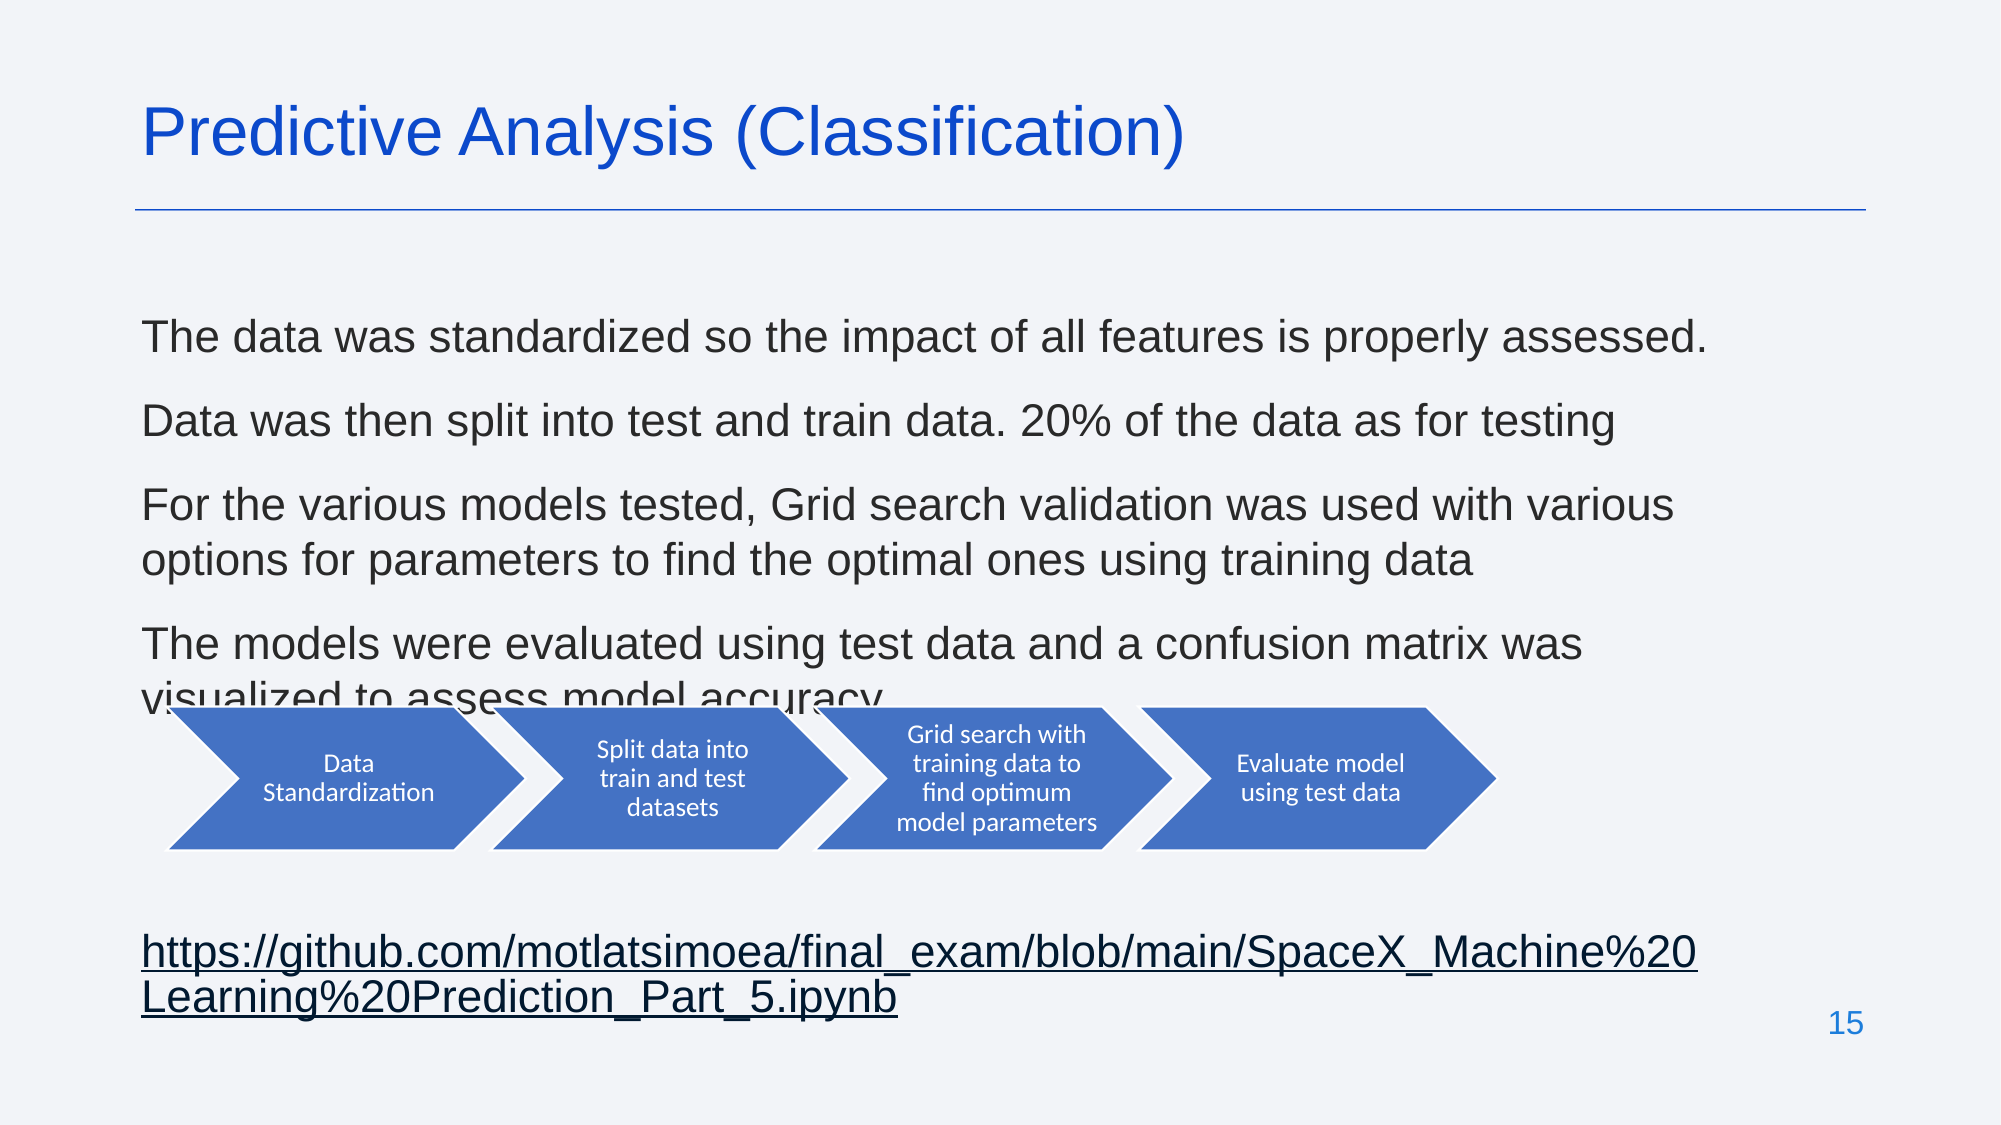

Predictive Analysis (Classification)
The data was standardized so the impact of all features is properly assessed.
Data was then split into test and train data. 20% of the data as for testing
For the various models tested, Grid search validation was used with various options for parameters to find the optimal ones using training data
The models were evaluated using test data and a confusion matrix was visualized to assess model accuracy

https://github.com/motlatsimoea/final_exam/blob/main/SpaceX_Machine%20Learning%20Prediction_Part_5.ipynb

Data Standardization
Split data into train and test datasets
Grid search with training data to find optimum model parameters
Evaluate model using test data
15